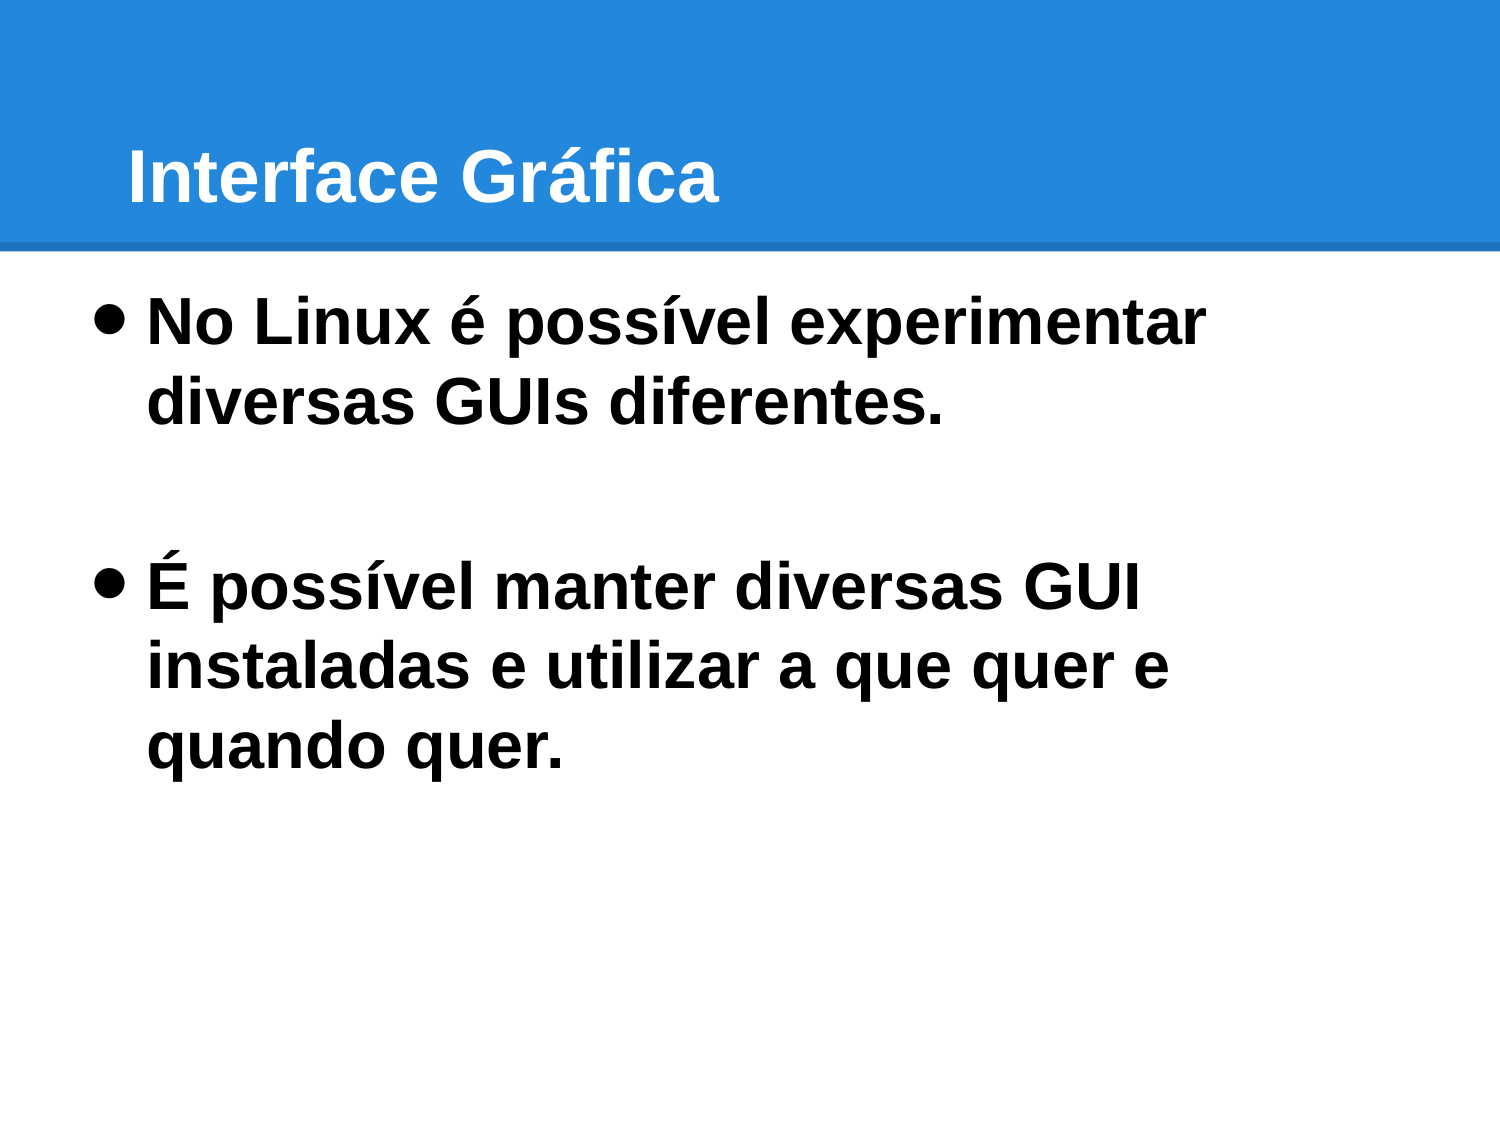

# Interface Gráfica
No Linux é possível experimentar diversas GUIs diferentes.

É possível manter diversas GUI instaladas e utilizar a que quer e quando quer.